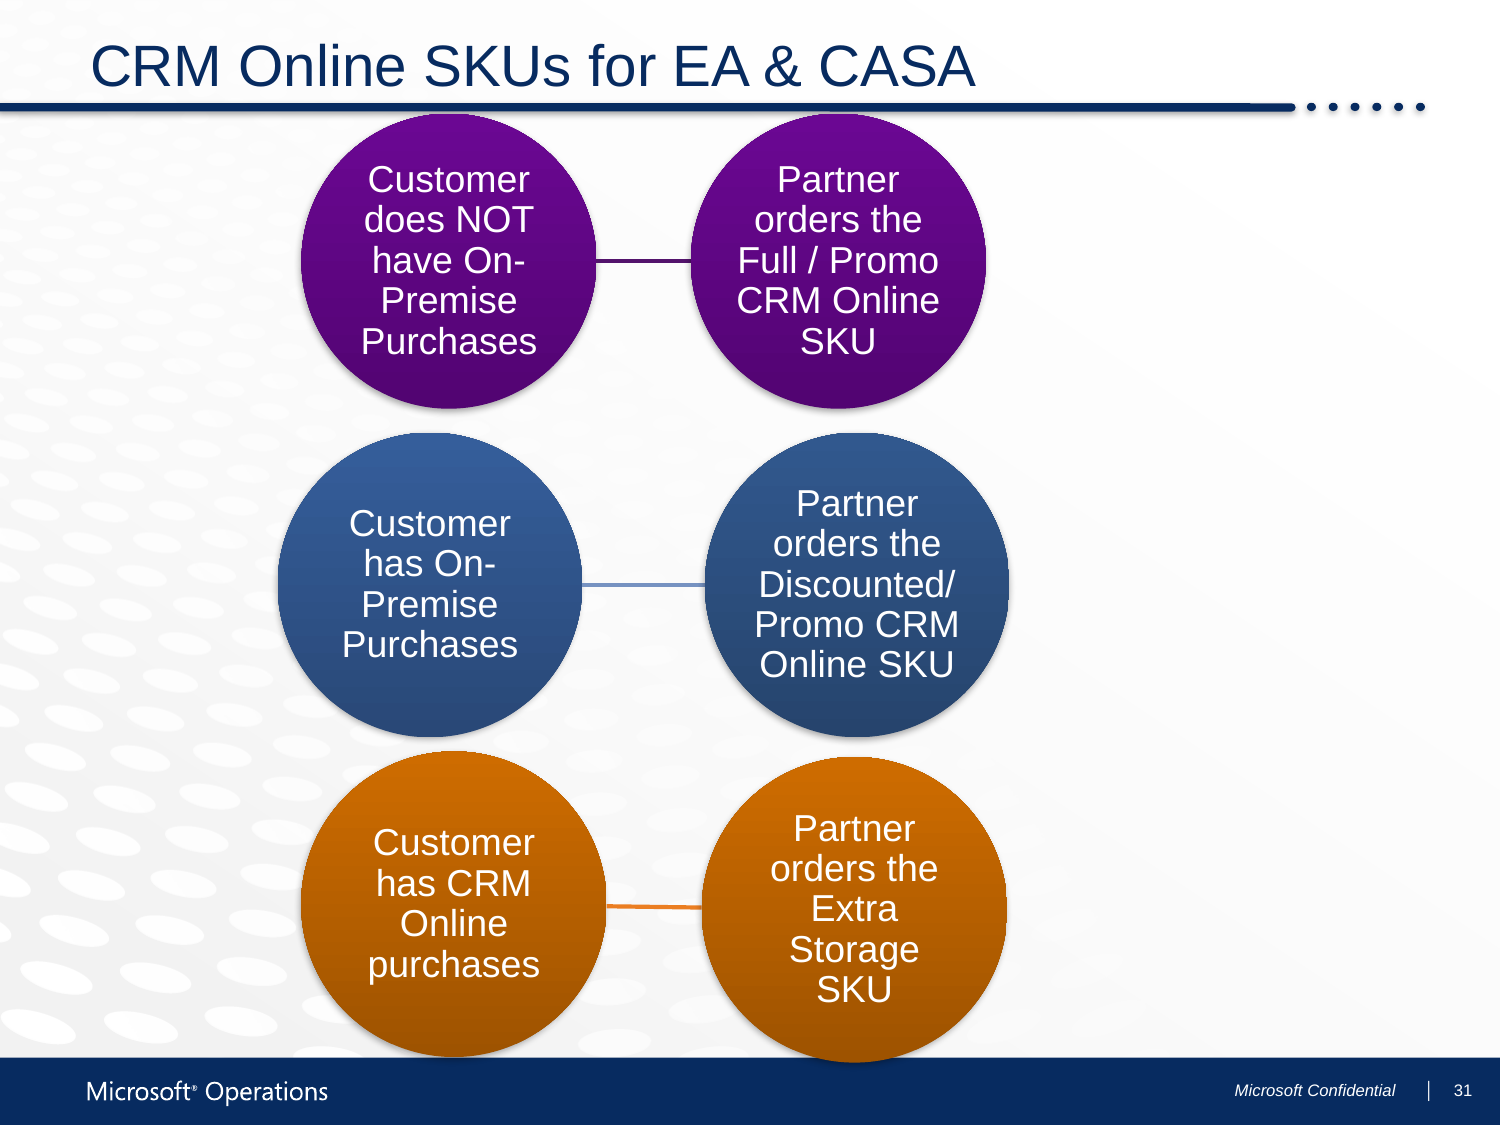

# CRM Online SKUs for EA & CASA
Customer does NOT have On-Premise Purchases

Partner orders the Full / Promo CRM Online SKU
Customer has On-Premise Purchases

Partner orders the Discounted/ Promo CRM Online SKU
Customer has CRM Online purchases

Partner orders the Extra Storage SKU